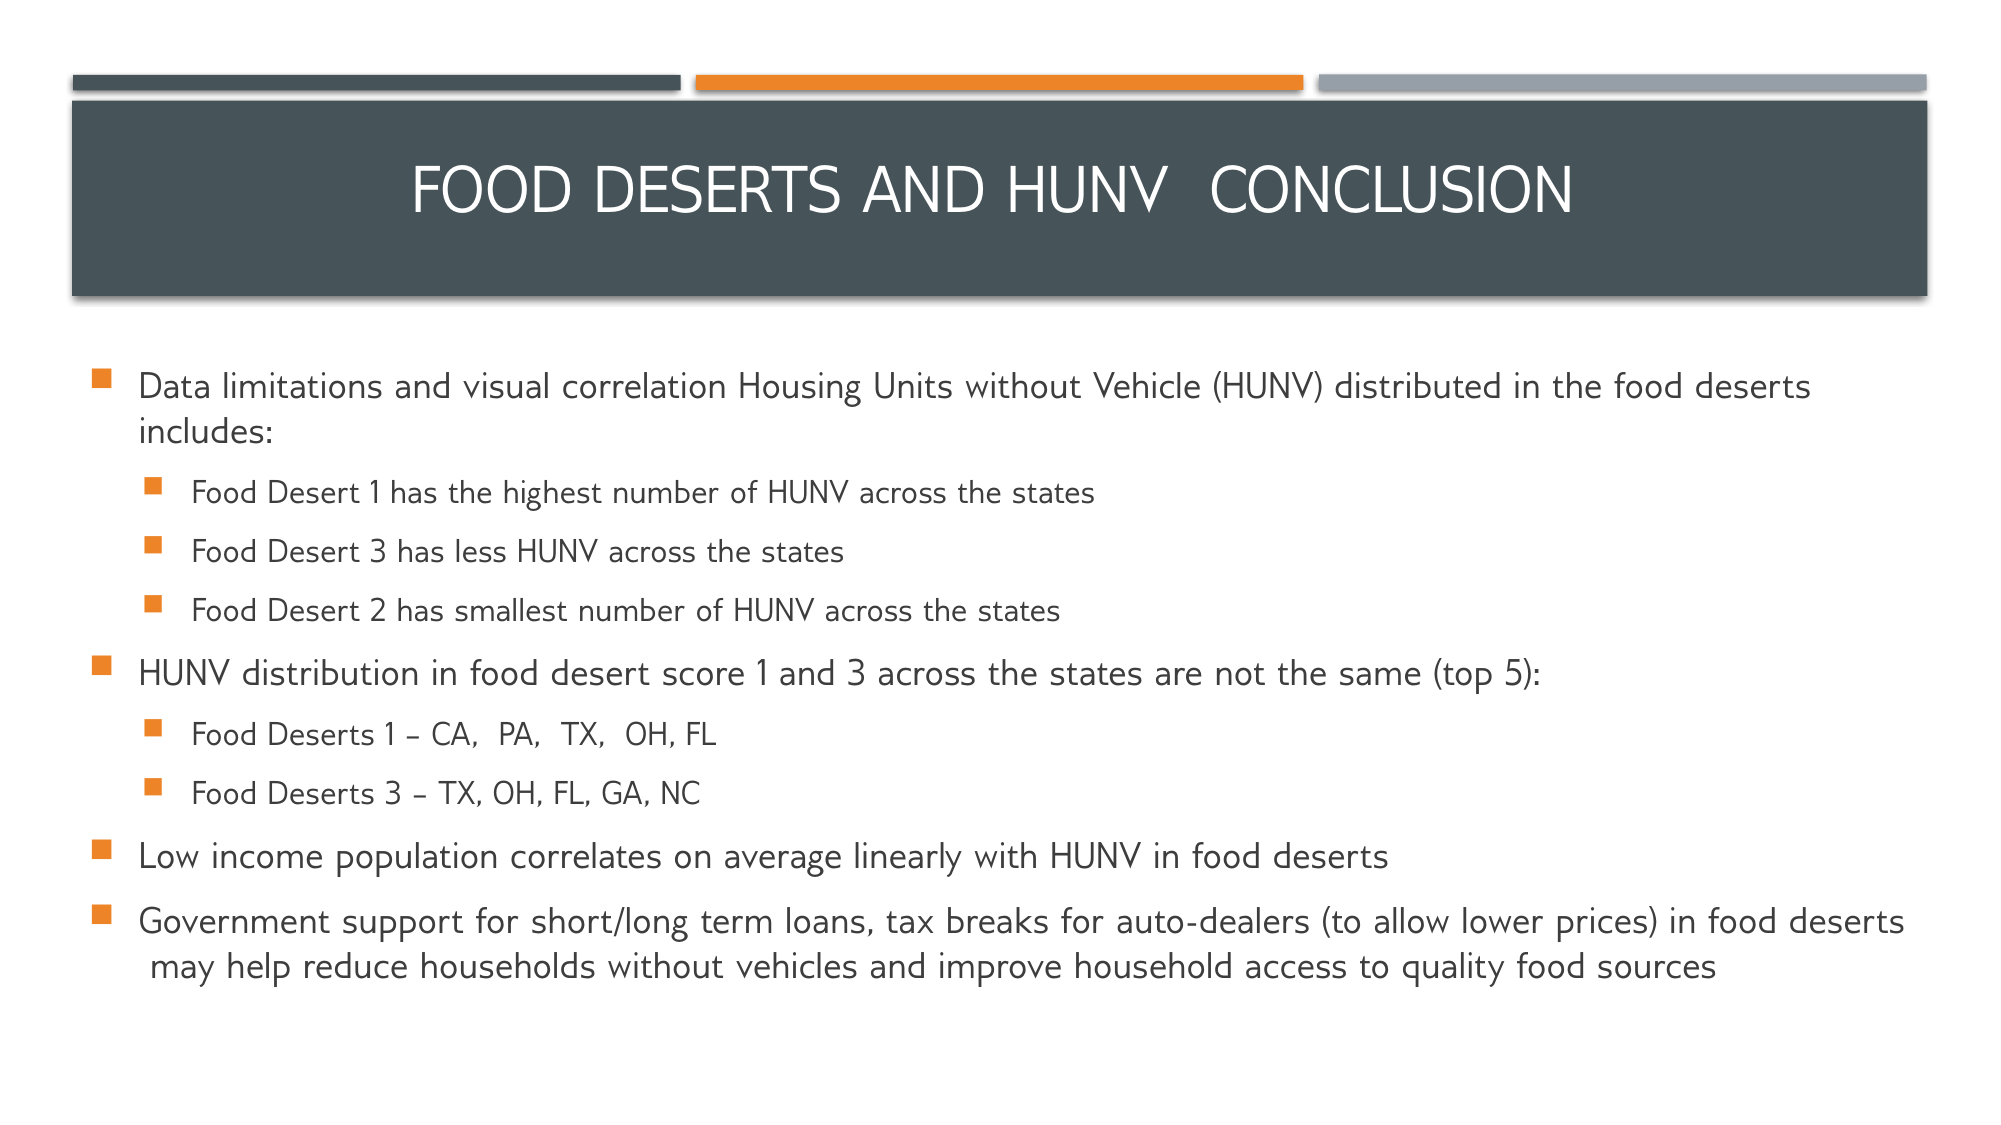

# FOOD Deserts and HUNV  conclusion
Data limitations and visual correlation Housing Units without Vehicle (HUNV) distributed in the food deserts includes:
Food Desert 1 has the highest number of HUNV across the states
Food Desert 3 has less HUNV across the states
Food Desert 2 has smallest number of HUNV across the states
HUNV distribution in food desert score 1 and 3 across the states are not the same (top 5):
Food Deserts 1 – CA,  PA,  TX,  OH, FL
Food Deserts 3 – TX, OH, FL, GA, NC
Low income population correlates on average linearly with HUNV in food deserts
Government support for short/long term loans, tax breaks for auto-dealers (to allow lower prices) in food deserts  may help reduce households without vehicles and improve household access to quality food sources